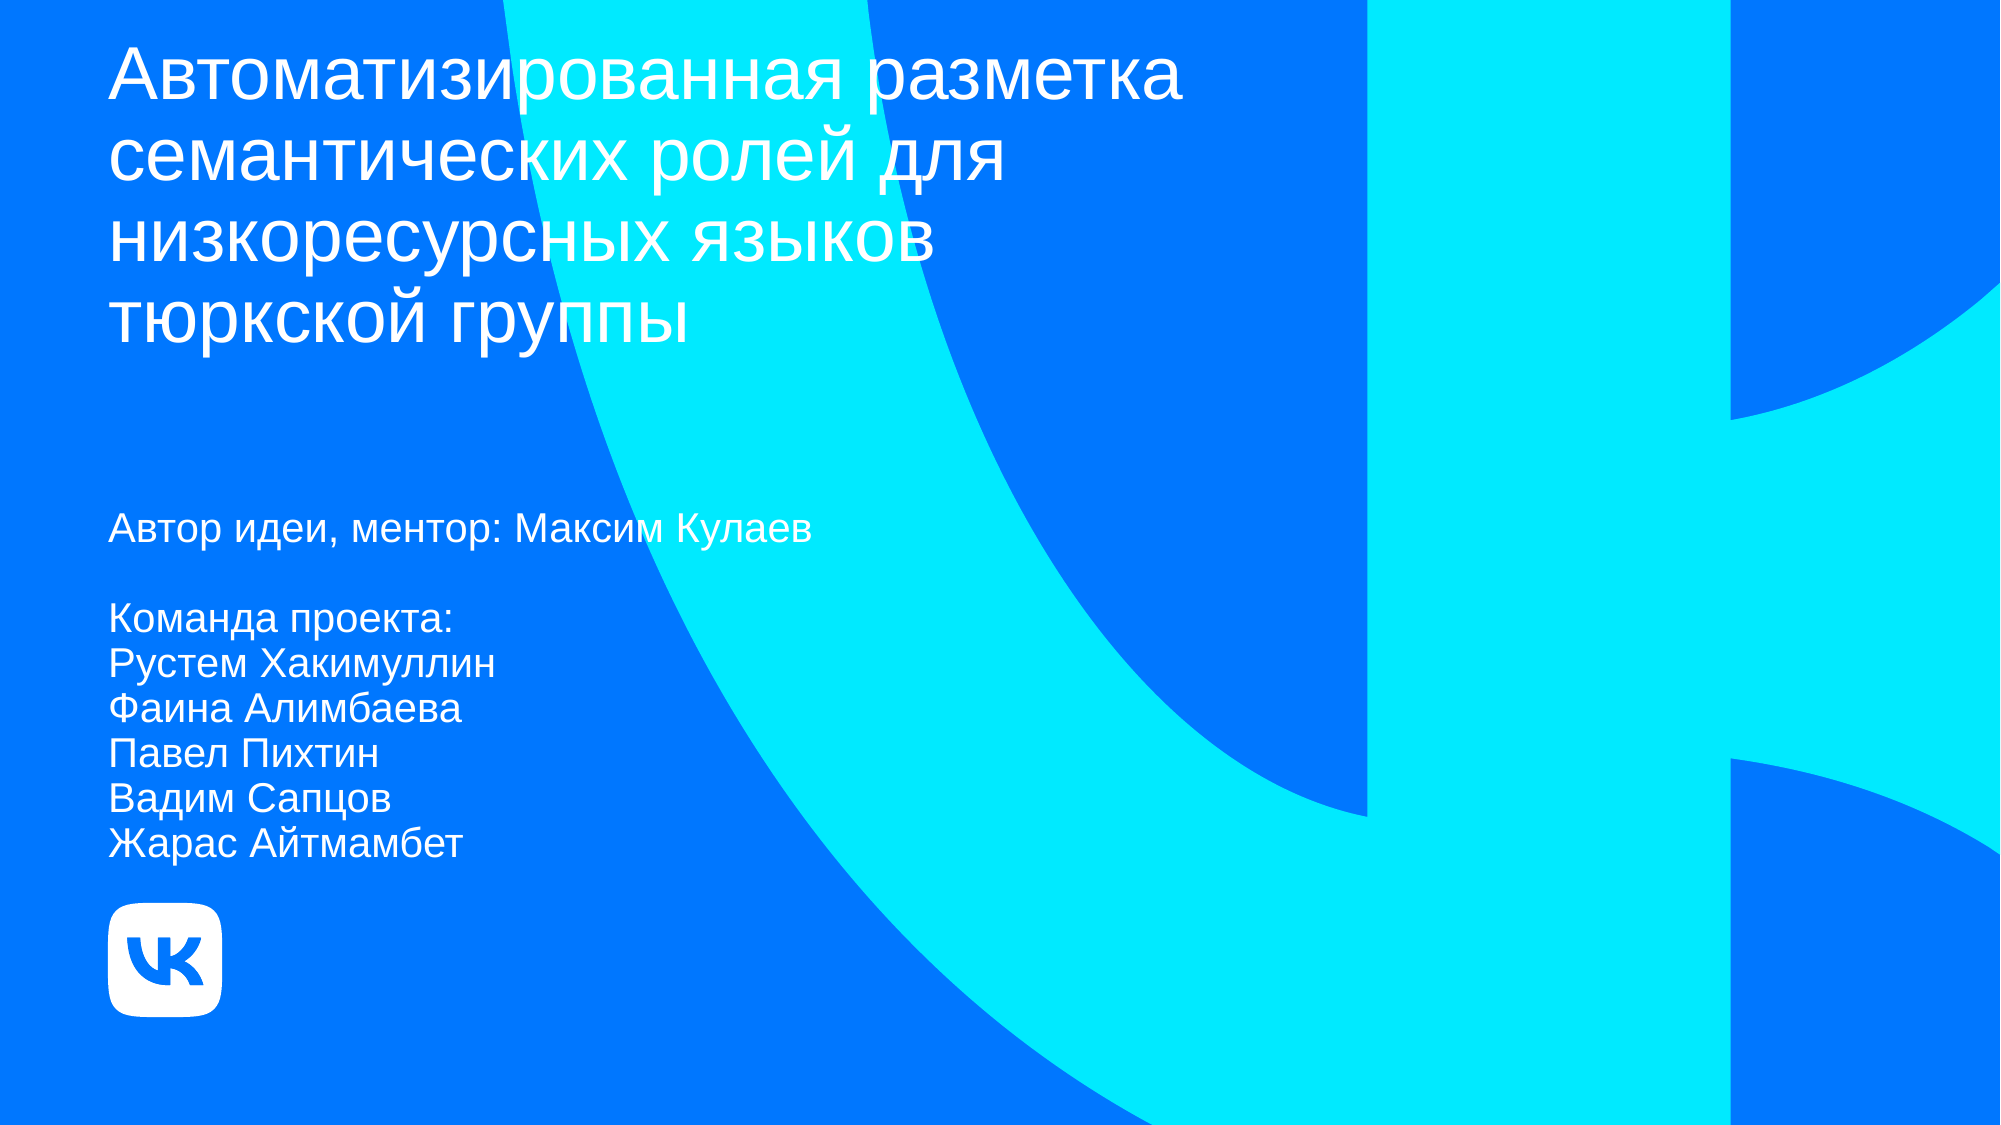

# Автоматизированная разметка семантических ролей для низкоресурсных языков тюркской группы
Автор идеи, ментор: Максим Кулаев
Команда проекта:
Рустем Хакимуллин
Фаина Алимбаева
Павел Пихтин
Вадим Сапцов
Жарас Айтмамбет